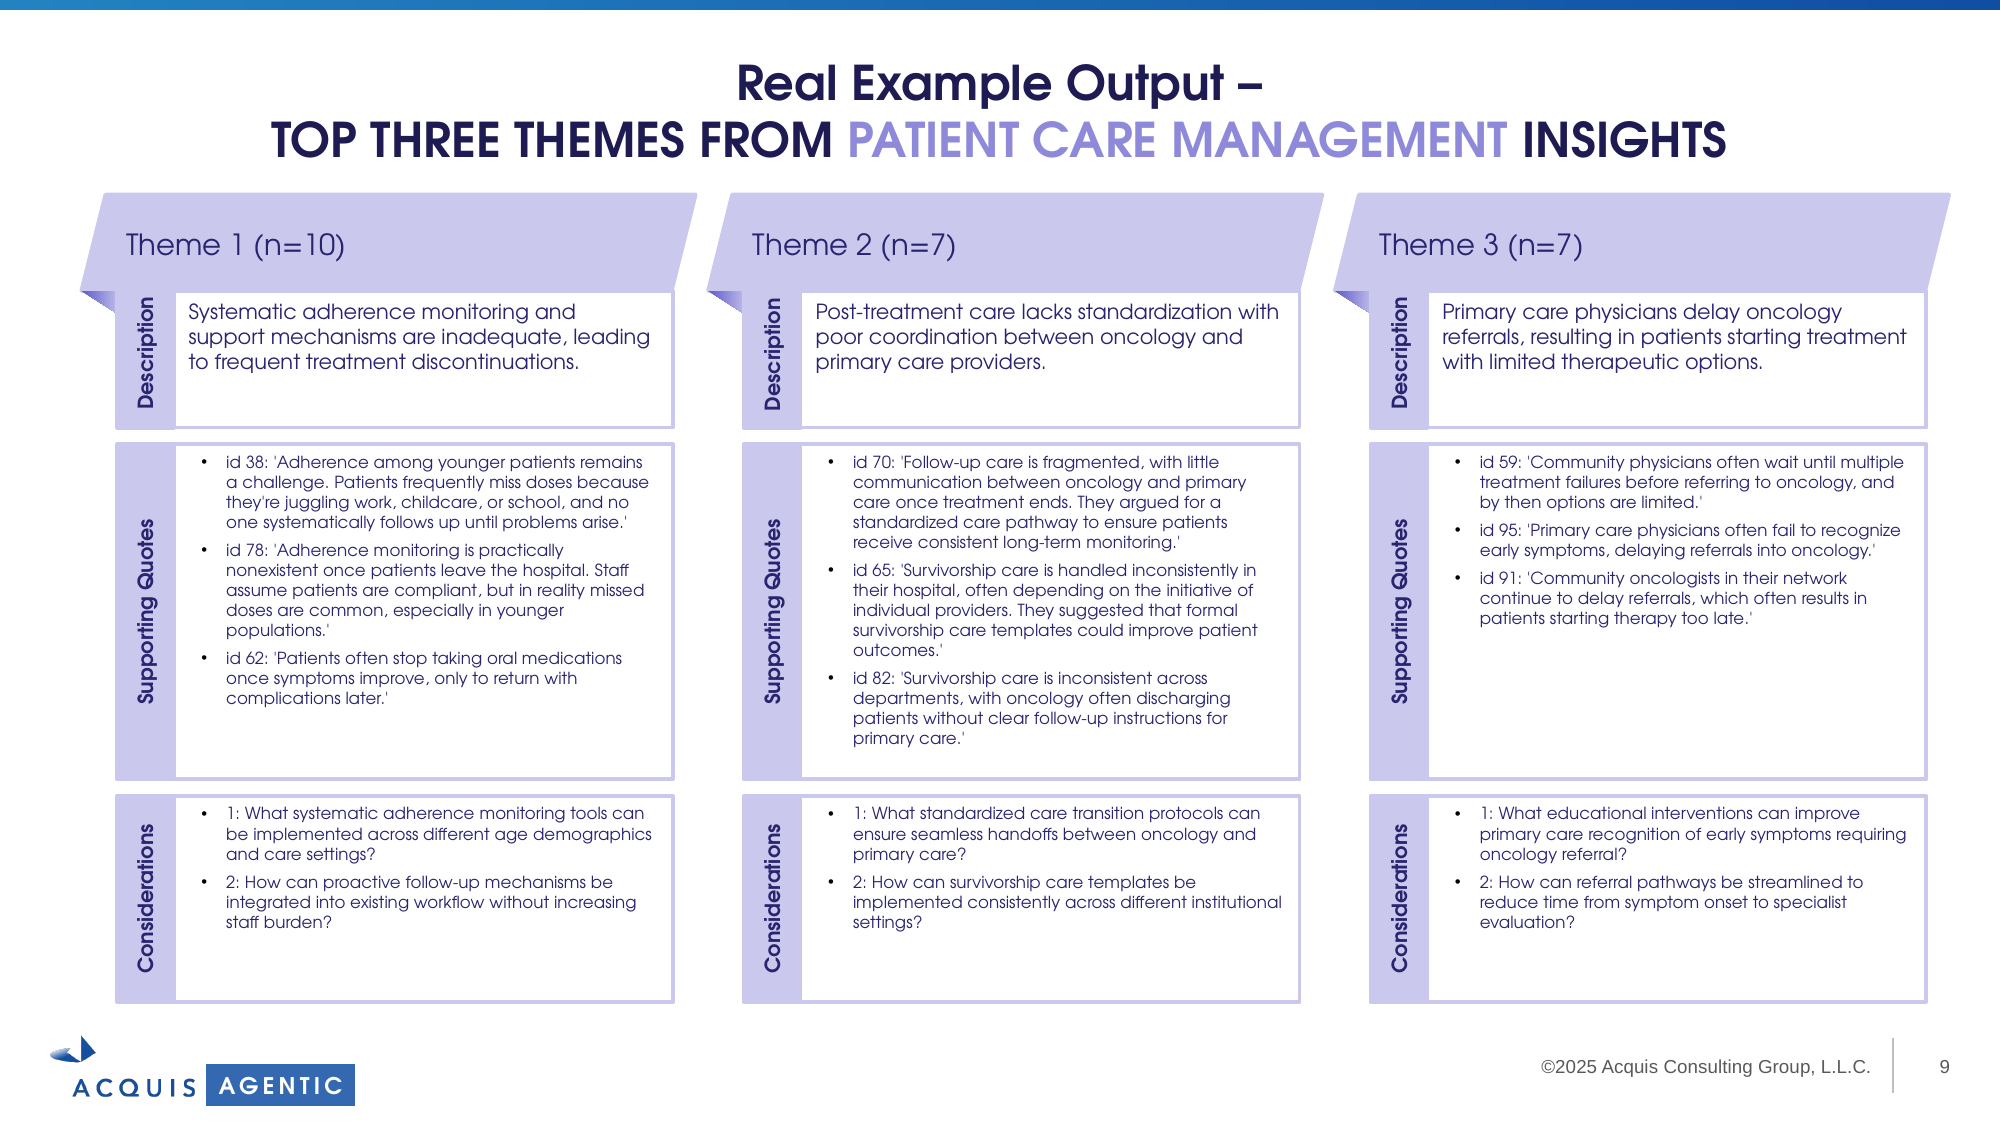

Real Example Output –
TOP THREE THEMES FROM PATIENT CARE MANAGEMENT INSIGHTS

Theme 1 (n=10)
Theme 2 (n=7)
Theme 3 (n=7)

Systematic adherence monitoring and support mechanisms are inadequate, leading to frequent treatment discontinuations.

Post-treatment care lacks standardization with poor coordination between oncology and primary care providers.

Primary care physicians delay oncology referrals, resulting in patients starting treatment with limited therapeutic options.
Description
Description
Description
id 38: 'Adherence among younger patients remains a challenge. Patients frequently miss doses because they're juggling work, childcare, or school, and no one systematically follows up until problems arise.'
id 78: 'Adherence monitoring is practically nonexistent once patients leave the hospital. Staff assume patients are compliant, but in reality missed doses are common, especially in younger populations.'
id 62: 'Patients often stop taking oral medications once symptoms improve, only to return with complications later.'
id 70: 'Follow-up care is fragmented, with little communication between oncology and primary care once treatment ends. They argued for a standardized care pathway to ensure patients receive consistent long-term monitoring.'
id 65: 'Survivorship care is handled inconsistently in their hospital, often depending on the initiative of individual providers. They suggested that formal survivorship care templates could improve patient outcomes.'
id 82: 'Survivorship care is inconsistent across departments, with oncology often discharging patients without clear follow-up instructions for primary care.'
id 59: 'Community physicians often wait until multiple treatment failures before referring to oncology, and by then options are limited.'
id 95: 'Primary care physicians often fail to recognize early symptoms, delaying referrals into oncology.'
id 91: 'Community oncologists in their network continue to delay referrals, which often results in patients starting therapy too late.'
Supporting Quotes
Supporting Quotes
Supporting Quotes
1: What systematic adherence monitoring tools can be implemented across different age demographics and care settings?
2: How can proactive follow-up mechanisms be integrated into existing workflow without increasing staff burden?
1: What standardized care transition protocols can ensure seamless handoffs between oncology and primary care?
2: How can survivorship care templates be implemented consistently across different institutional settings?
1: What educational interventions can improve primary care recognition of early symptoms requiring oncology referral?
2: How can referral pathways be streamlined to reduce time from symptom onset to specialist evaluation?
Considerations
Considerations
Considerations
AGENTIC